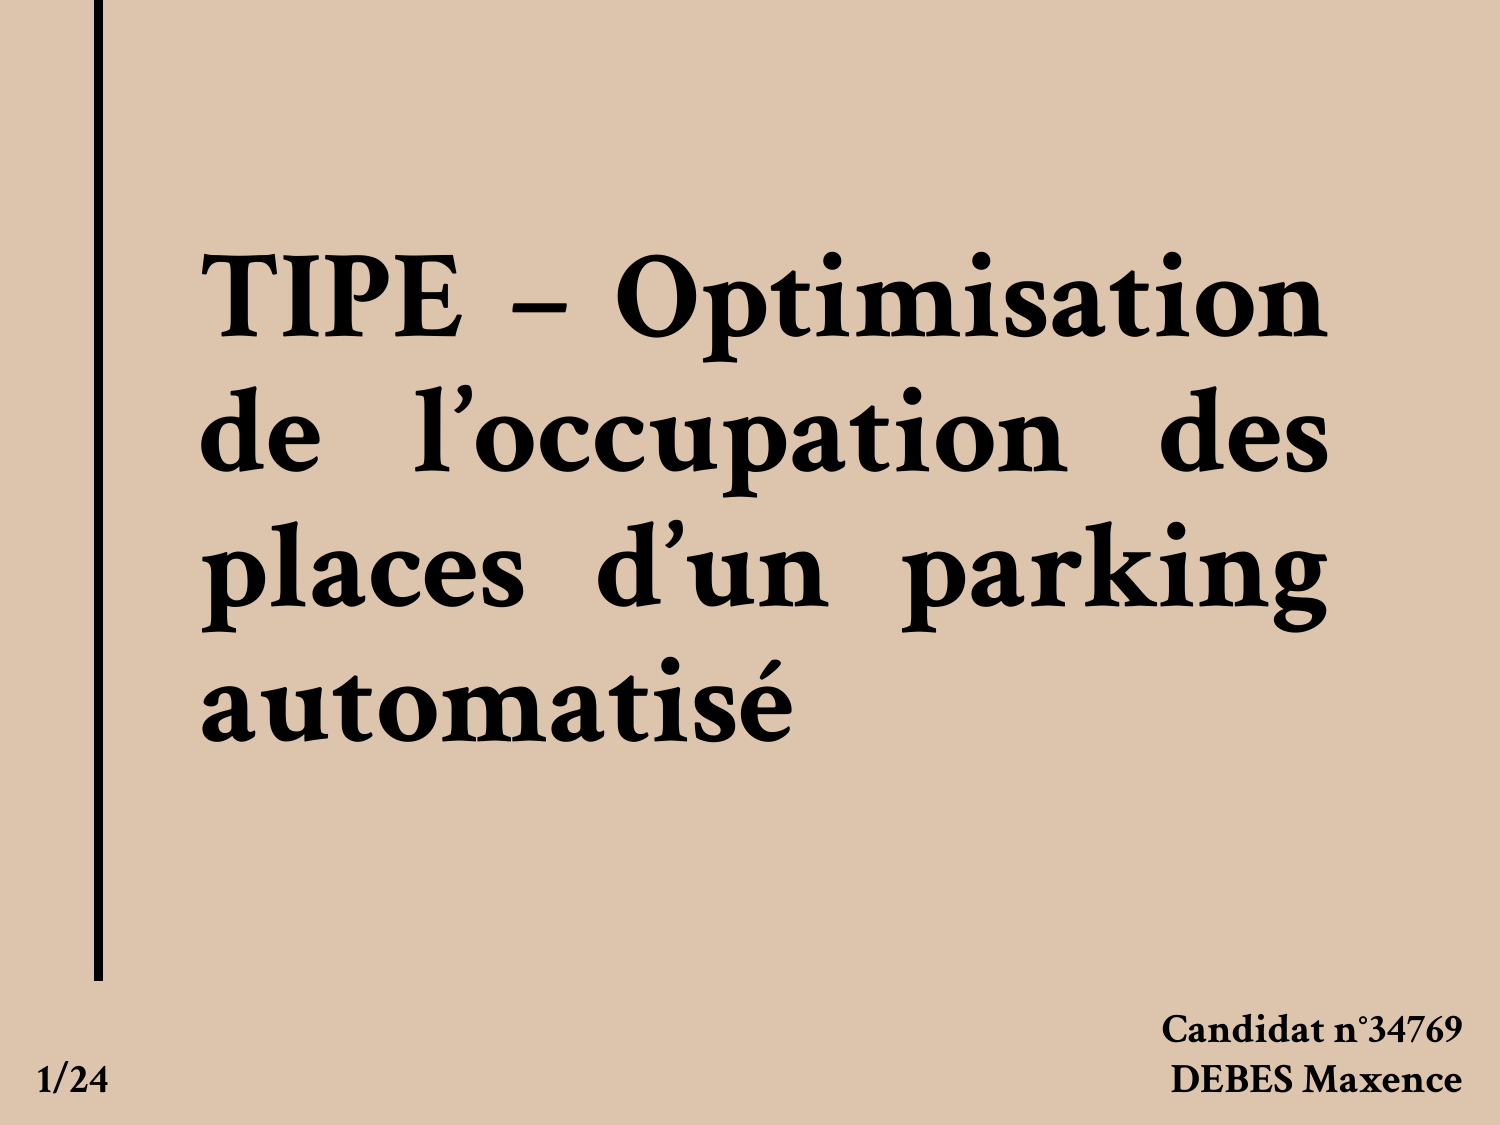

# TIPE – Optimisation de l’occupation des places d’un parking automatisé
Candidat n°34769
DEBES Maxence
1/24